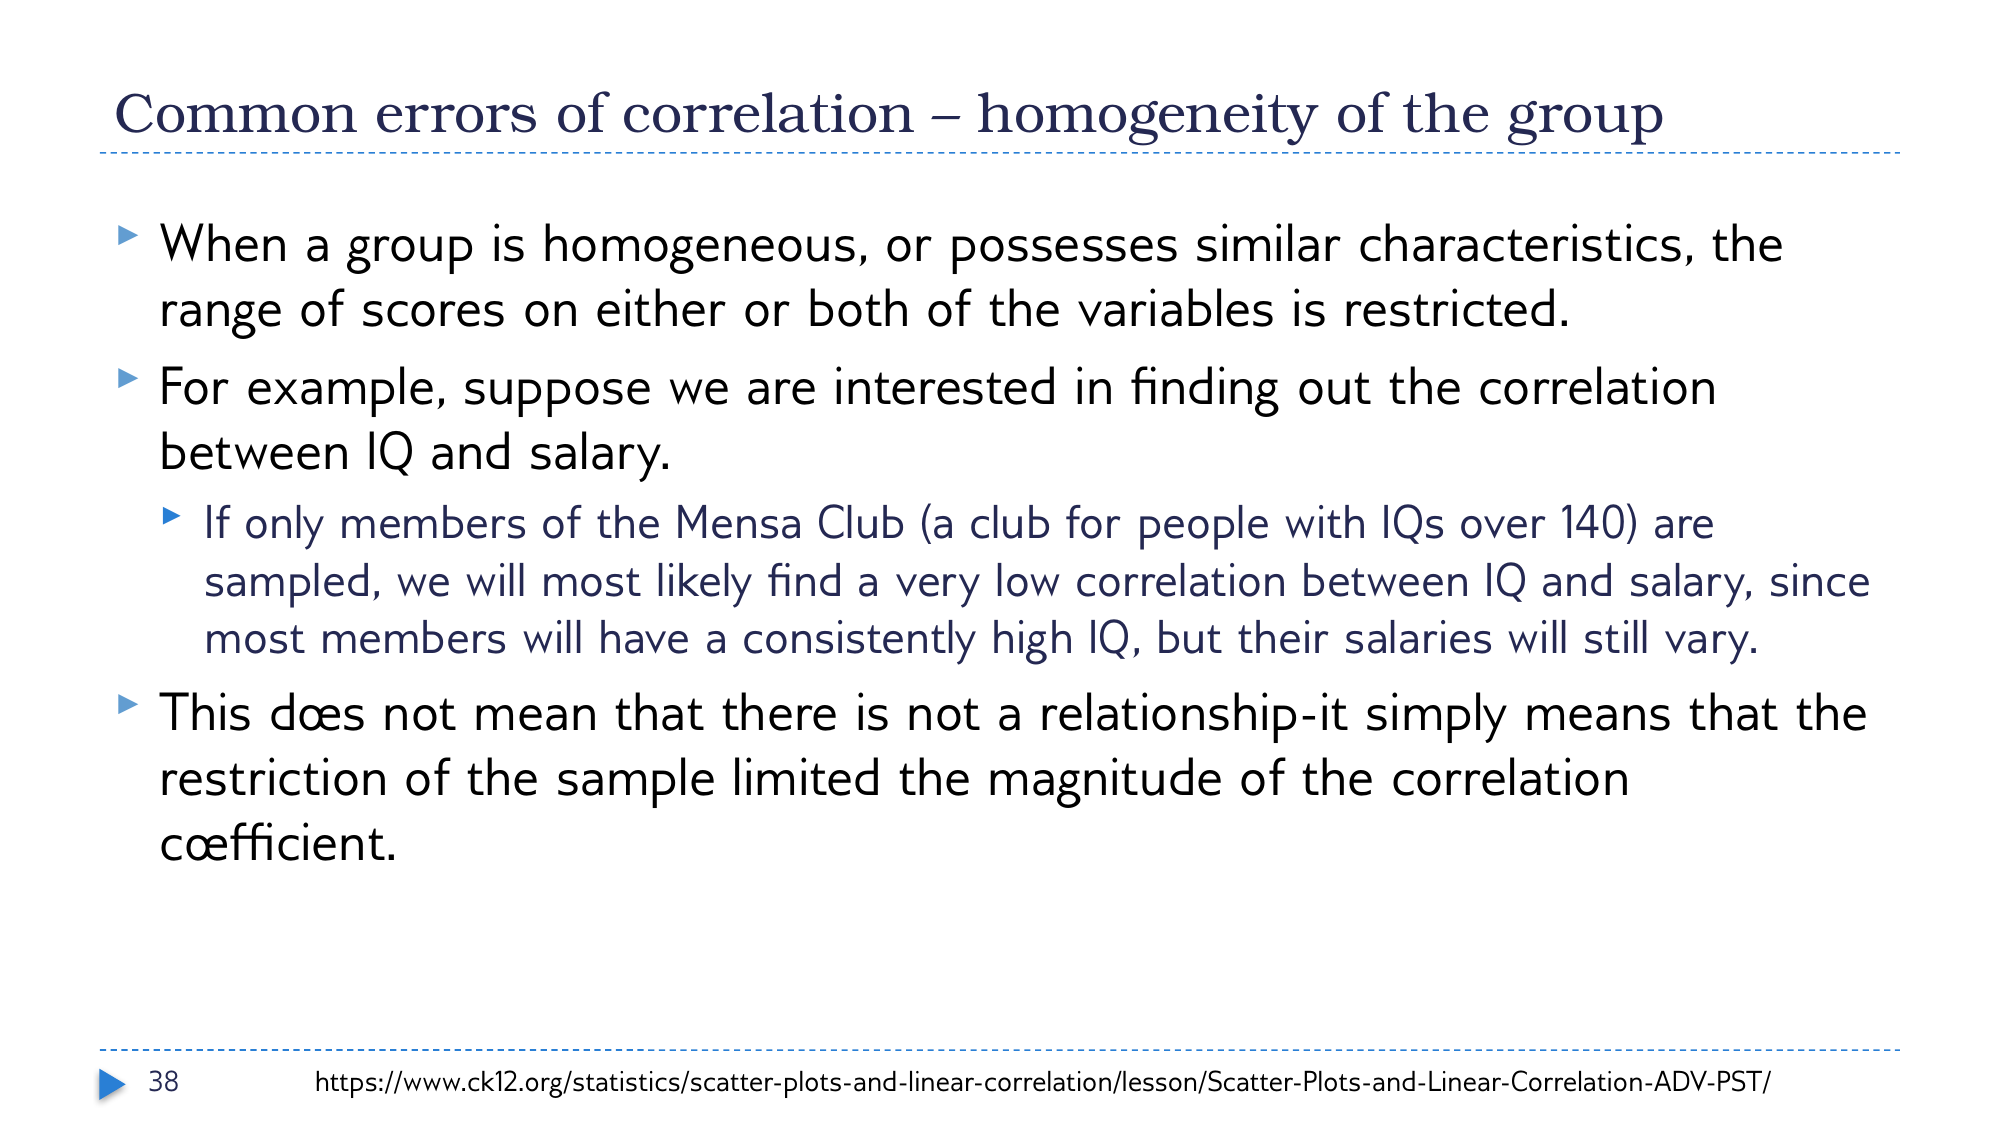

# Common errors of correlation – homogeneity of the group
When a group is homogeneous, or possesses similar characteristics, the range of scores on either or both of the variables is restricted.
For example, suppose we are interested in finding out the correlation between IQ and salary.
If only members of the Mensa Club (a club for people with IQs over 140) are sampled, we will most likely find a very low correlation between IQ and salary, since most members will have a consistently high IQ, but their salaries will still vary.
This does not mean that there is not a relationship-it simply means that the restriction of the sample limited the magnitude of the correlation coefficient.
38
https://www.ck12.org/statistics/scatter-plots-and-linear-correlation/lesson/Scatter-Plots-and-Linear-Correlation-ADV-PST/